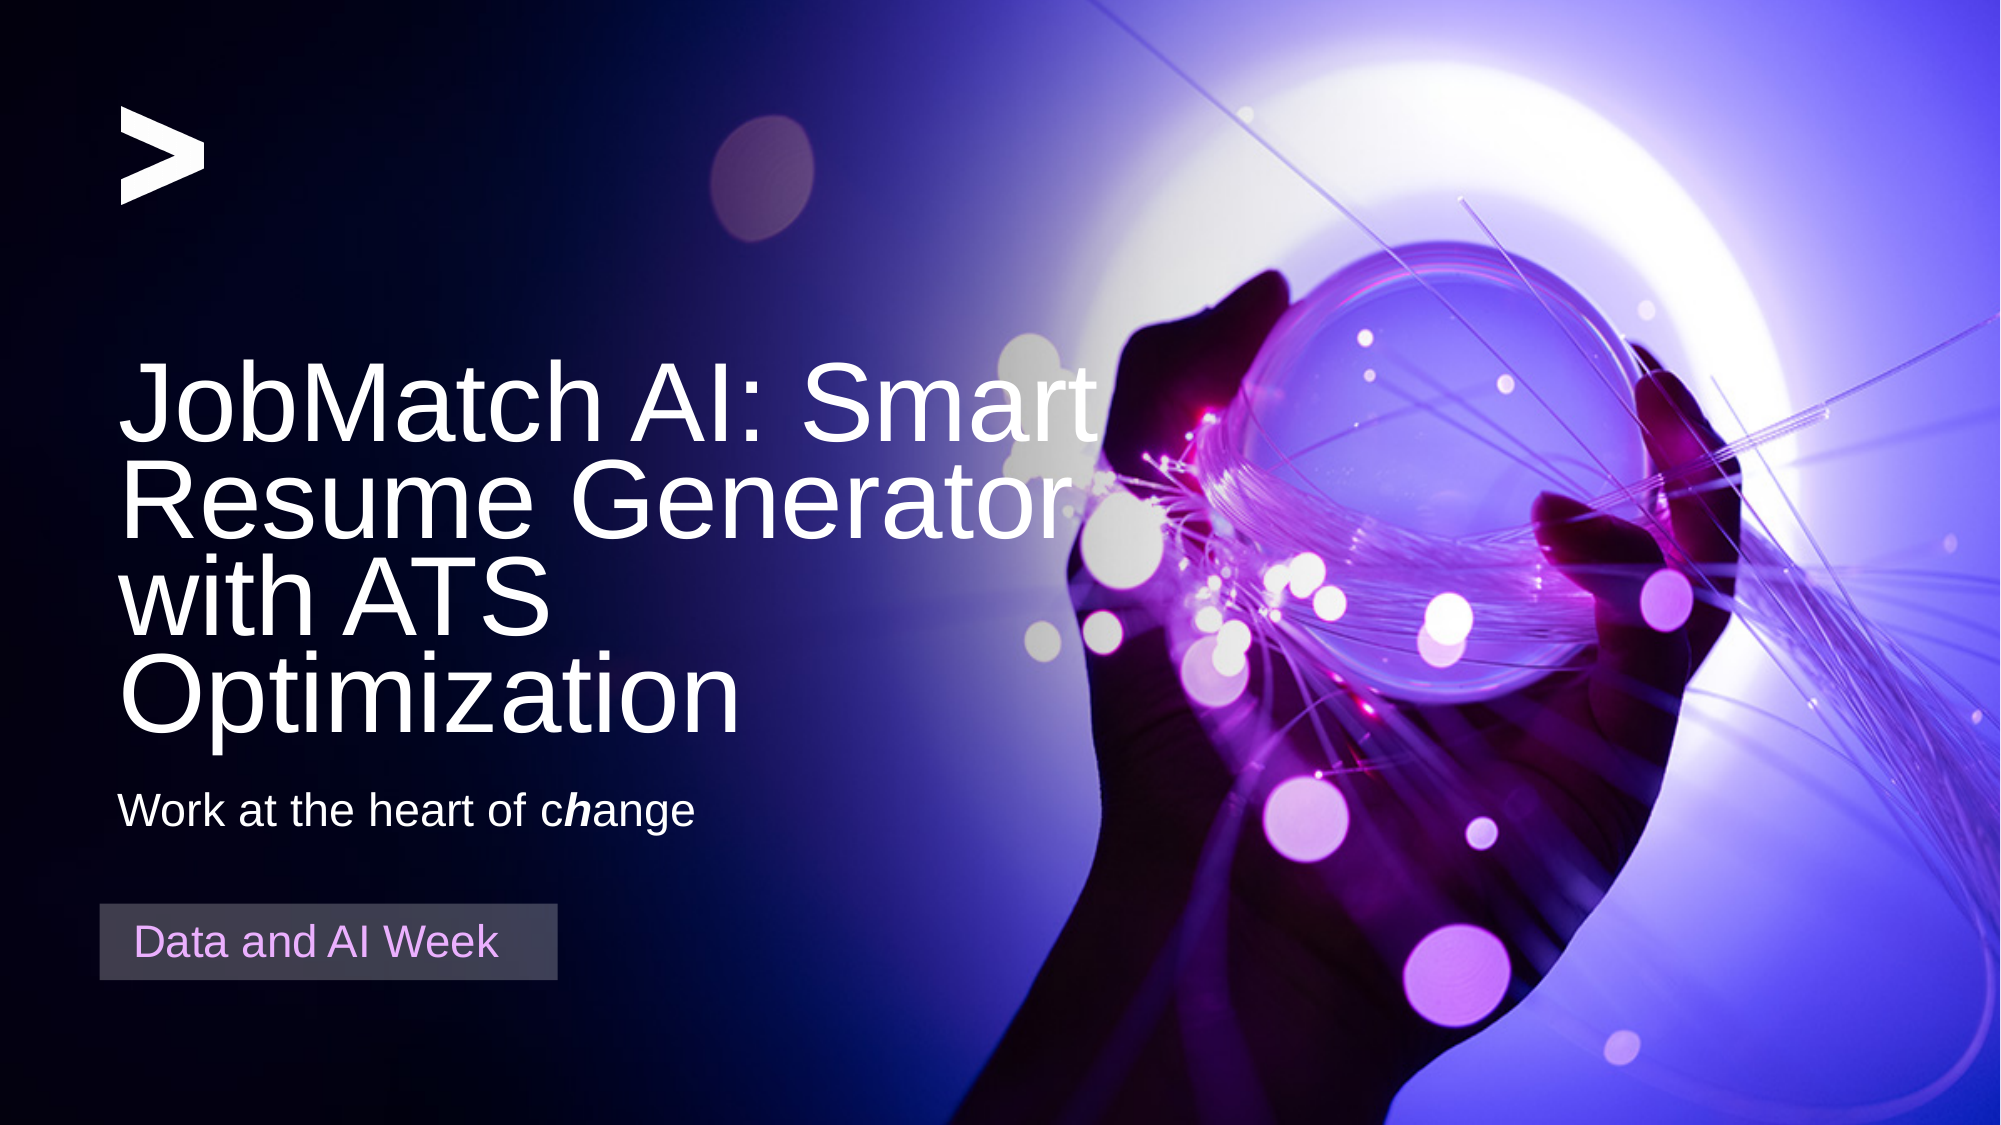

JobMatch AI: Smart Resume Generator with ATS Optimization